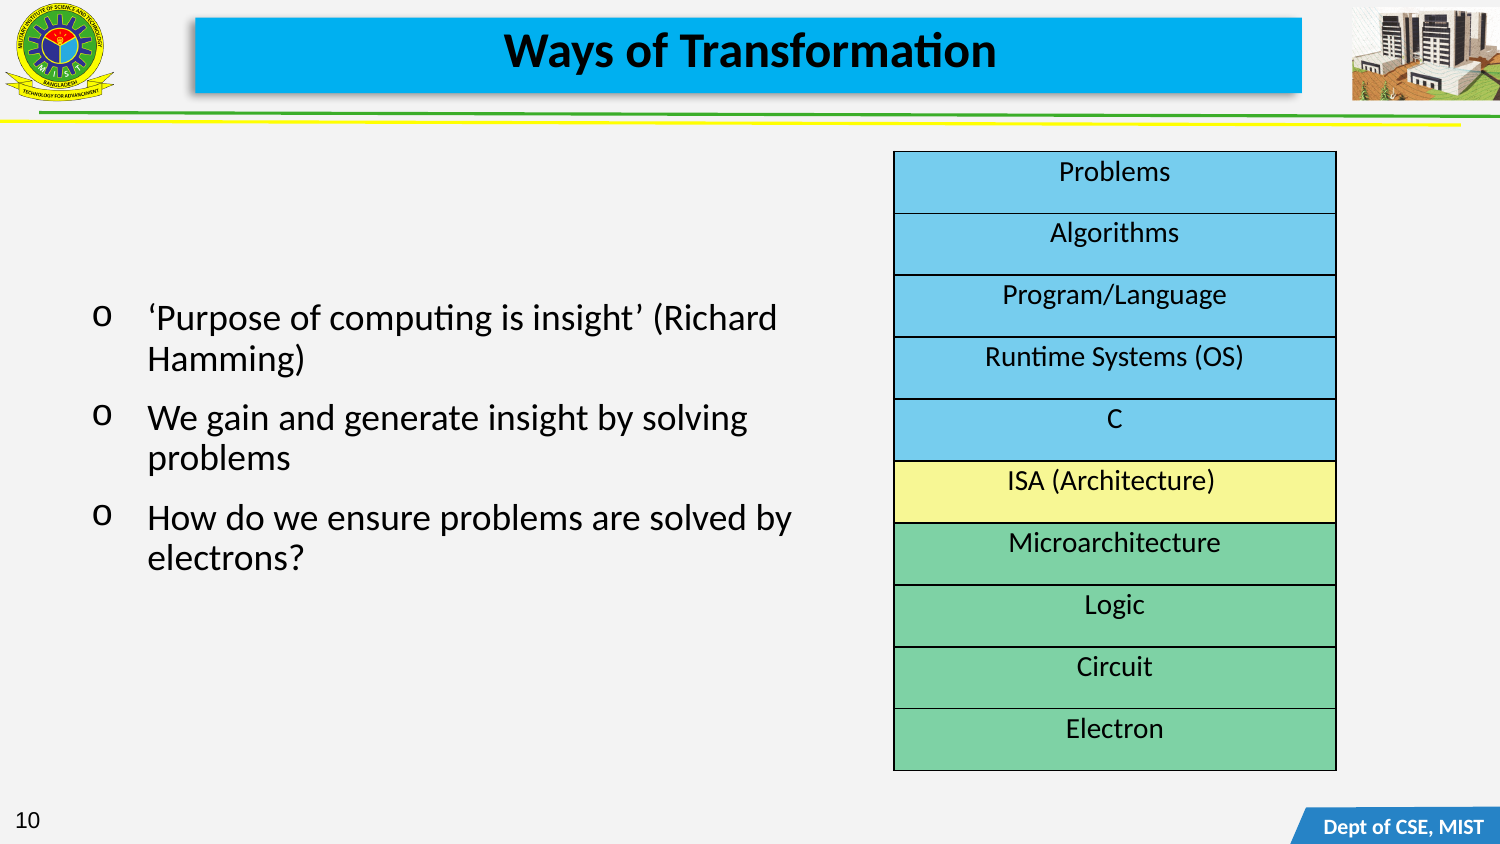

# Ways of Transformation
| Problems |
| --- |
| Algorithms |
| Program/Language |
| Runtime Systems (OS) |
| C |
| ISA (Architecture) |
| Microarchitecture |
| Logic |
| Circuit |
| Electron |
‘Purpose of computing is insight’ (Richard Hamming)
We gain and generate insight by solving problems
How do we ensure problems are solved by electrons?